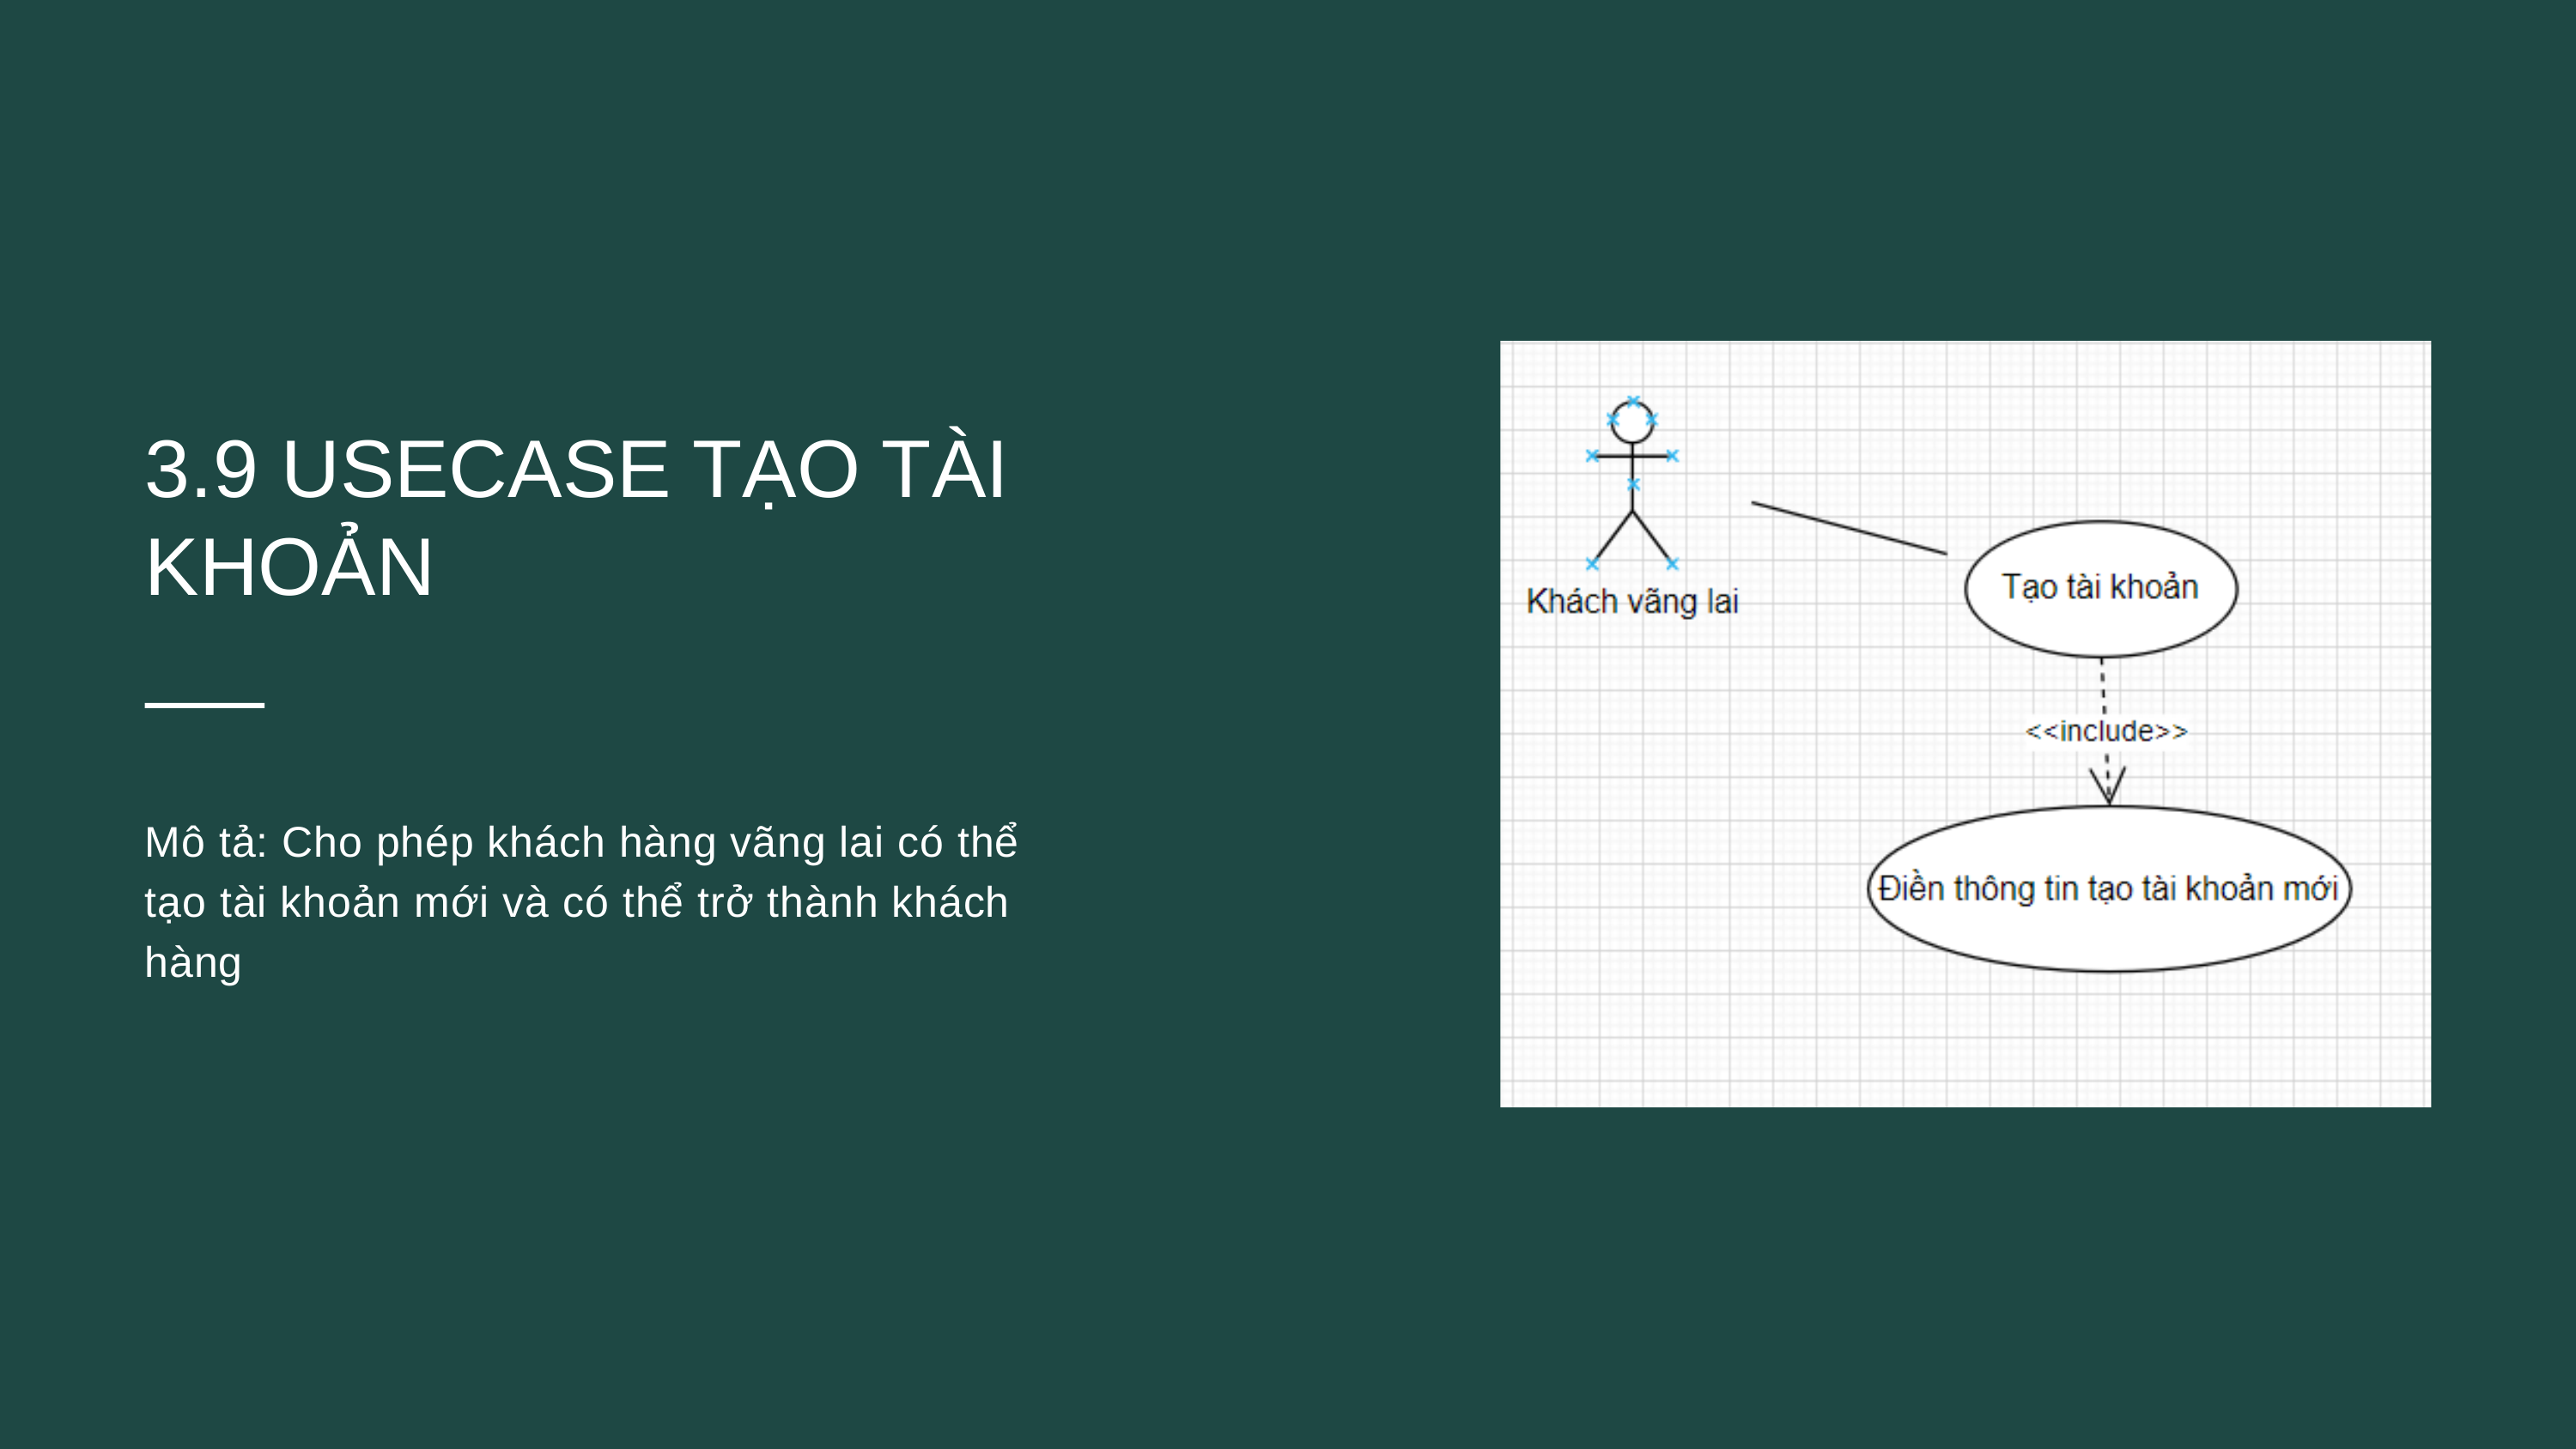

3.9 USECASE TẠO TÀI KHOẢN

Mô tả: Cho phép khách hàng vãng lai có thể tạo tài khoản mới và có thể trở thành khách hàng